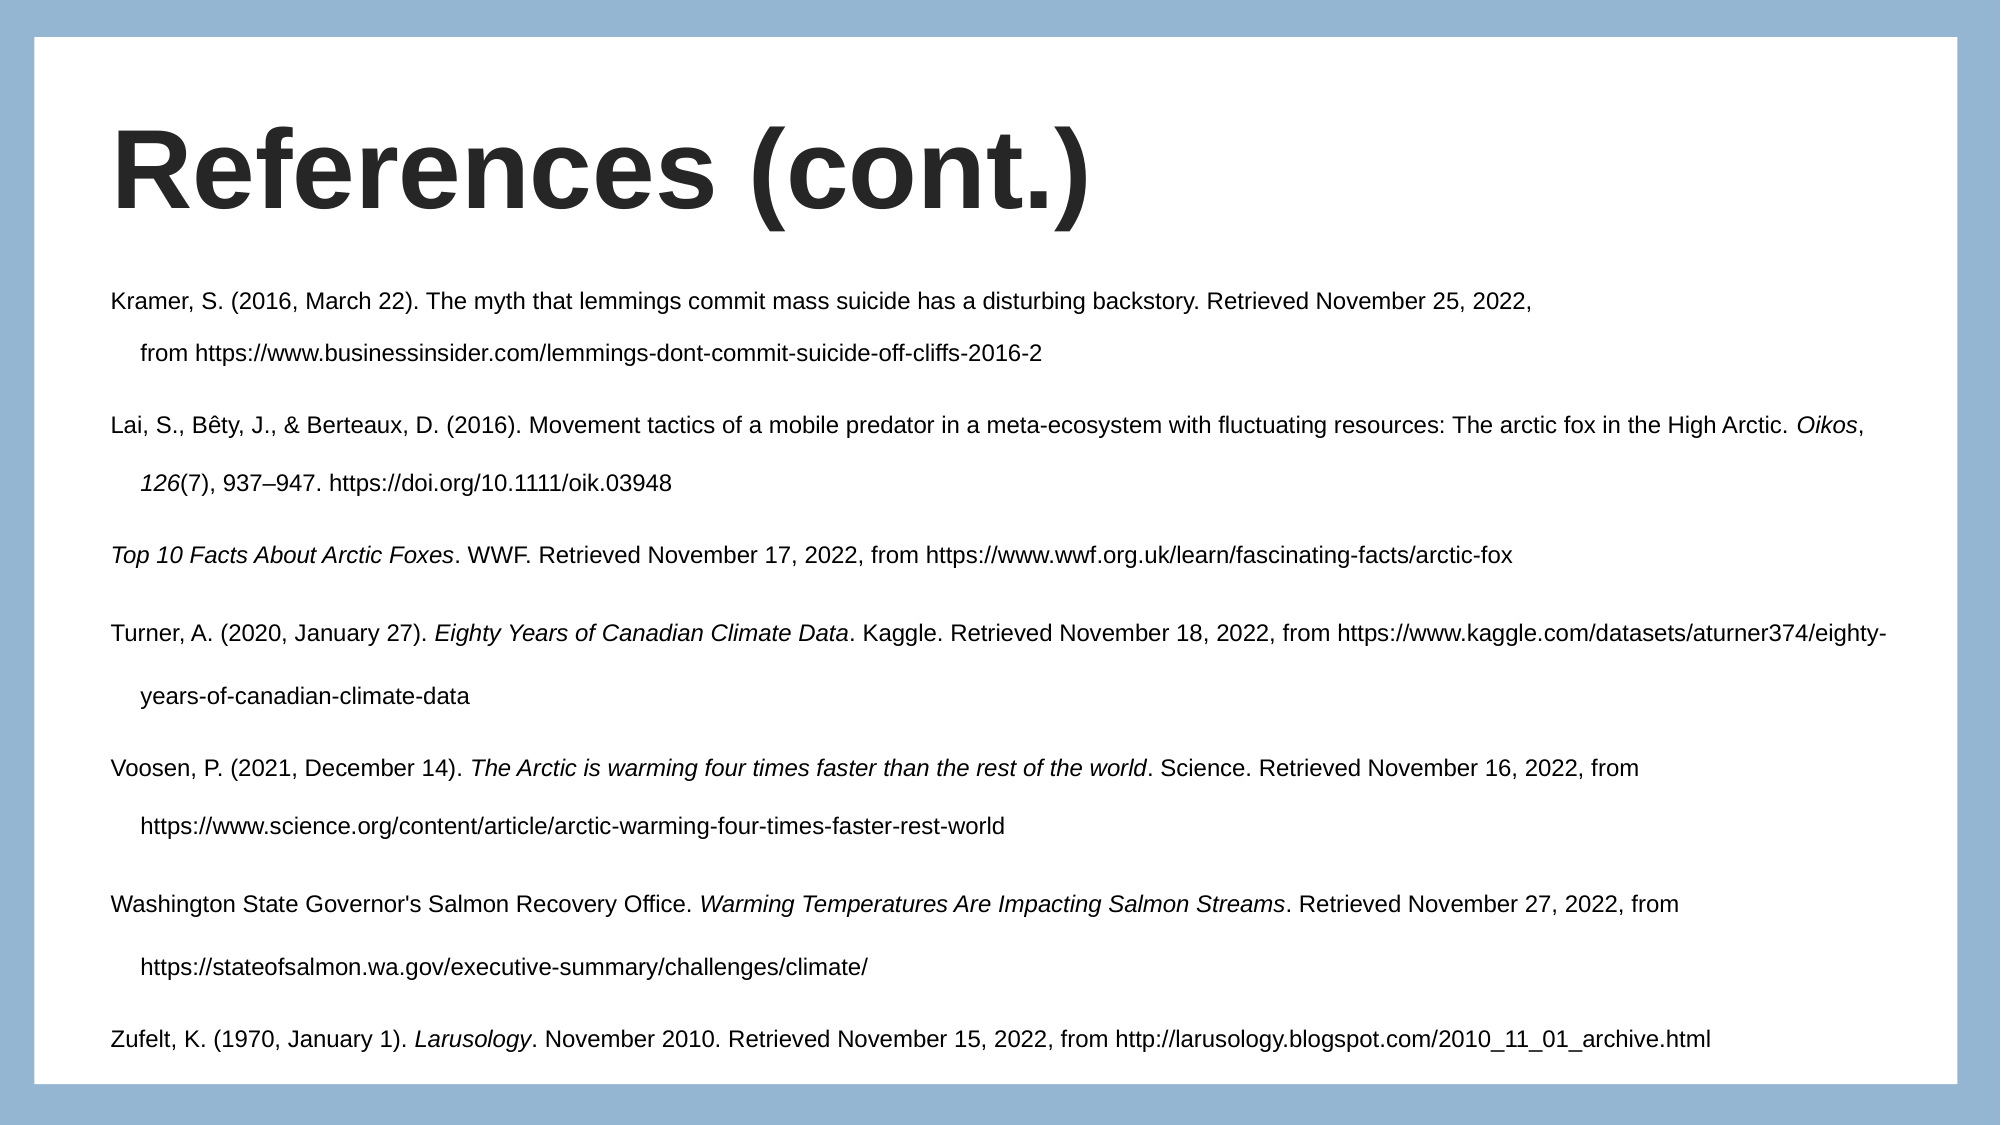

# References (cont.)
Kramer, S. (2016, March 22). The myth that lemmings commit mass suicide has a disturbing backstory. Retrieved November 25, 2022, from https://www.businessinsider.com/lemmings-dont-commit-suicide-off-cliffs-2016-2
Lai, S., Bêty, J., & Berteaux, D. (2016). Movement tactics of a mobile predator in a meta-ecosystem with fluctuating resources: The arctic fox in the High Arctic. Oikos, 126(7), 937–947. https://doi.org/10.1111/oik.03948
Top 10 Facts About Arctic Foxes. WWF. Retrieved November 17, 2022, from https://www.wwf.org.uk/learn/fascinating-facts/arctic-fox
Turner, A. (2020, January 27). Eighty Years of Canadian Climate Data. Kaggle. Retrieved November 18, 2022, from https://www.kaggle.com/datasets/aturner374/eighty-years-of-canadian-climate-data
Voosen, P. (2021, December 14). The Arctic is warming four times faster than the rest of the world. Science. Retrieved November 16, 2022, from https://www.science.org/content/article/arctic-warming-four-times-faster-rest-world
Washington State Governor's Salmon Recovery Office. Warming Temperatures Are Impacting Salmon Streams. Retrieved November 27, 2022, from https://stateofsalmon.wa.gov/executive-summary/challenges/climate/
Zufelt, K. (1970, January 1). Larusology. November 2010. Retrieved November 15, 2022, from http://larusology.blogspot.com/2010_11_01_archive.html